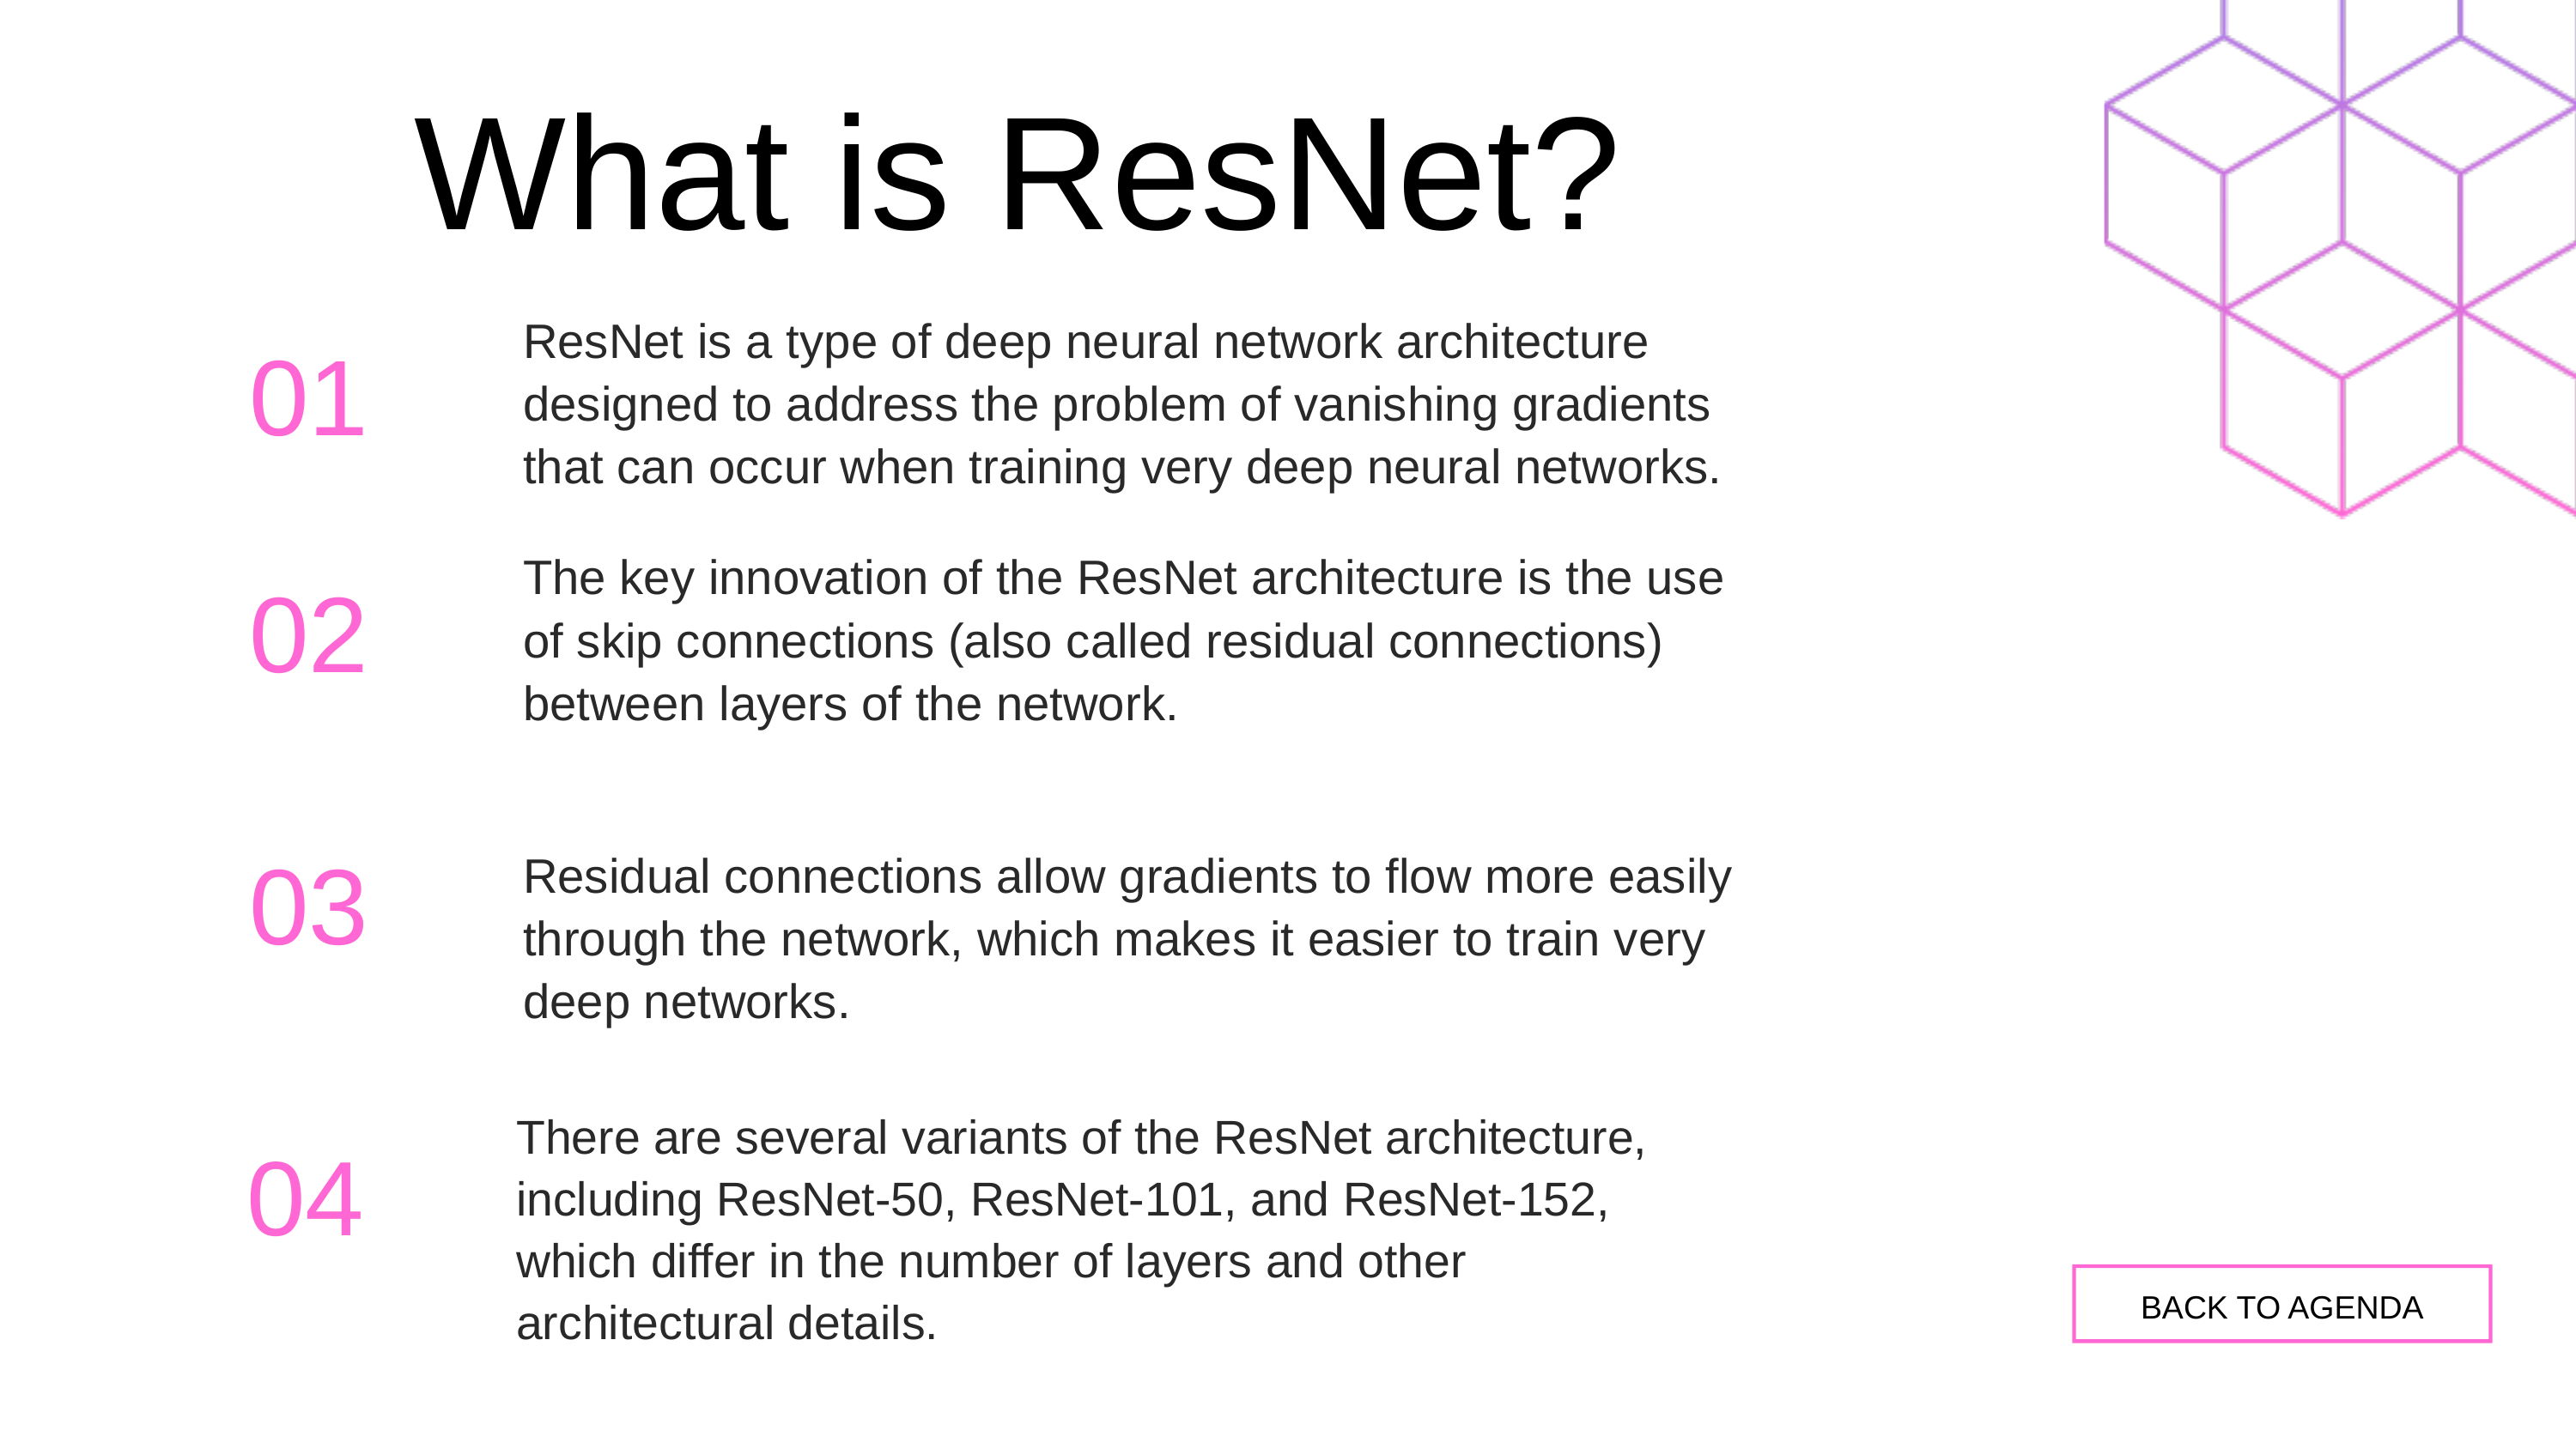

What is ResNet?​
ResNet is a type of deep neural network architecture designed to address the problem of vanishing gradients that can occur when training very deep neural networks.

01
The key innovation of the ResNet architecture is the use of skip connections (also called residual connections) between layers of the network.

02
Residual connections allow gradients to flow more easily through the network, which makes it easier to train very deep networks.
03
There are several variants of the ResNet architecture, including ResNet-50, ResNet-101, and ResNet-152, which differ in the number of layers and other architectural details.
04

BACK TO AGENDA